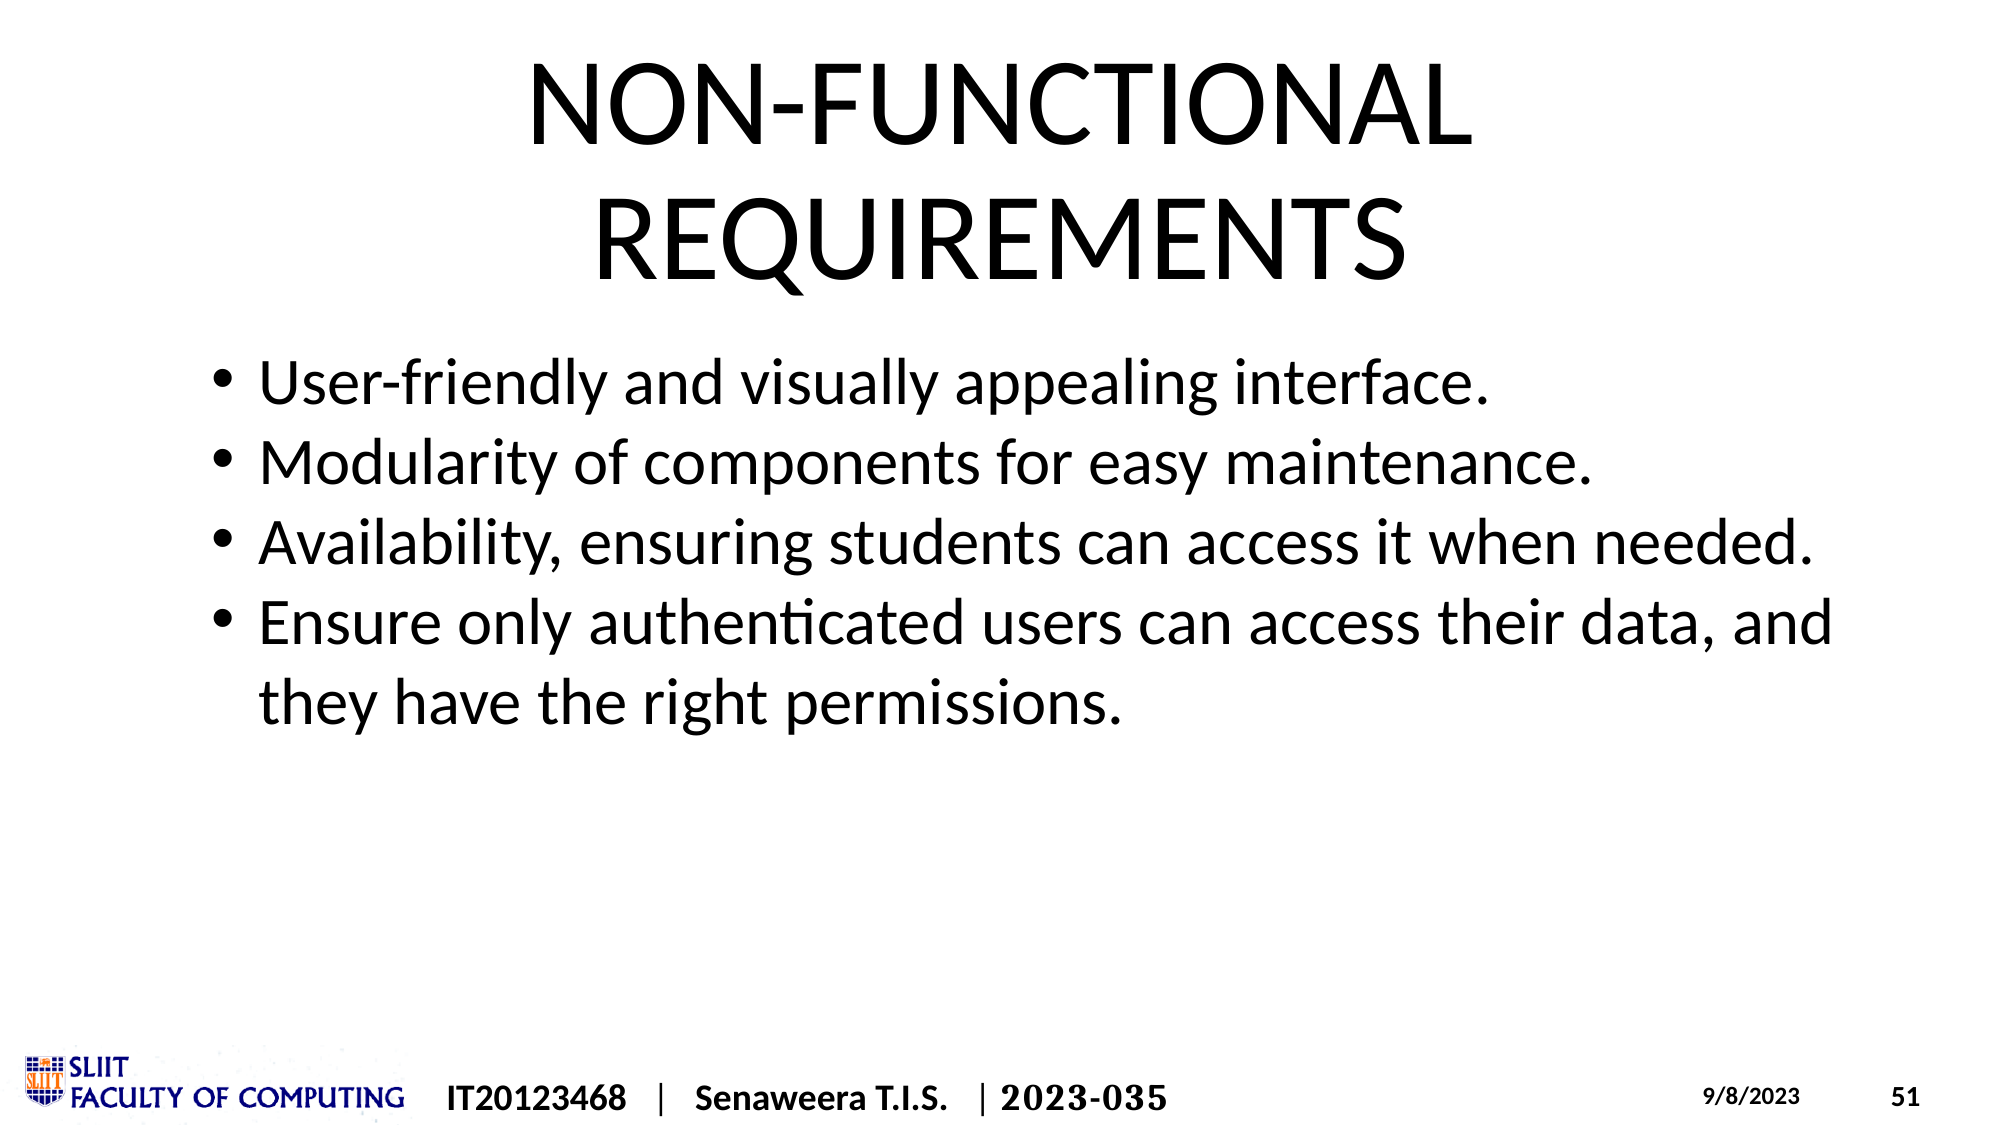

NON-FUNCTIONAL REQUIREMENTS
User-friendly and visually appealing interface.
Modularity of components for easy maintenance.
Availability, ensuring students can access it when needed.
Ensure only authenticated users can access their data, and they have the right permissions.

IT20123468   |   Senaweera T.I.S.   | 2023-035